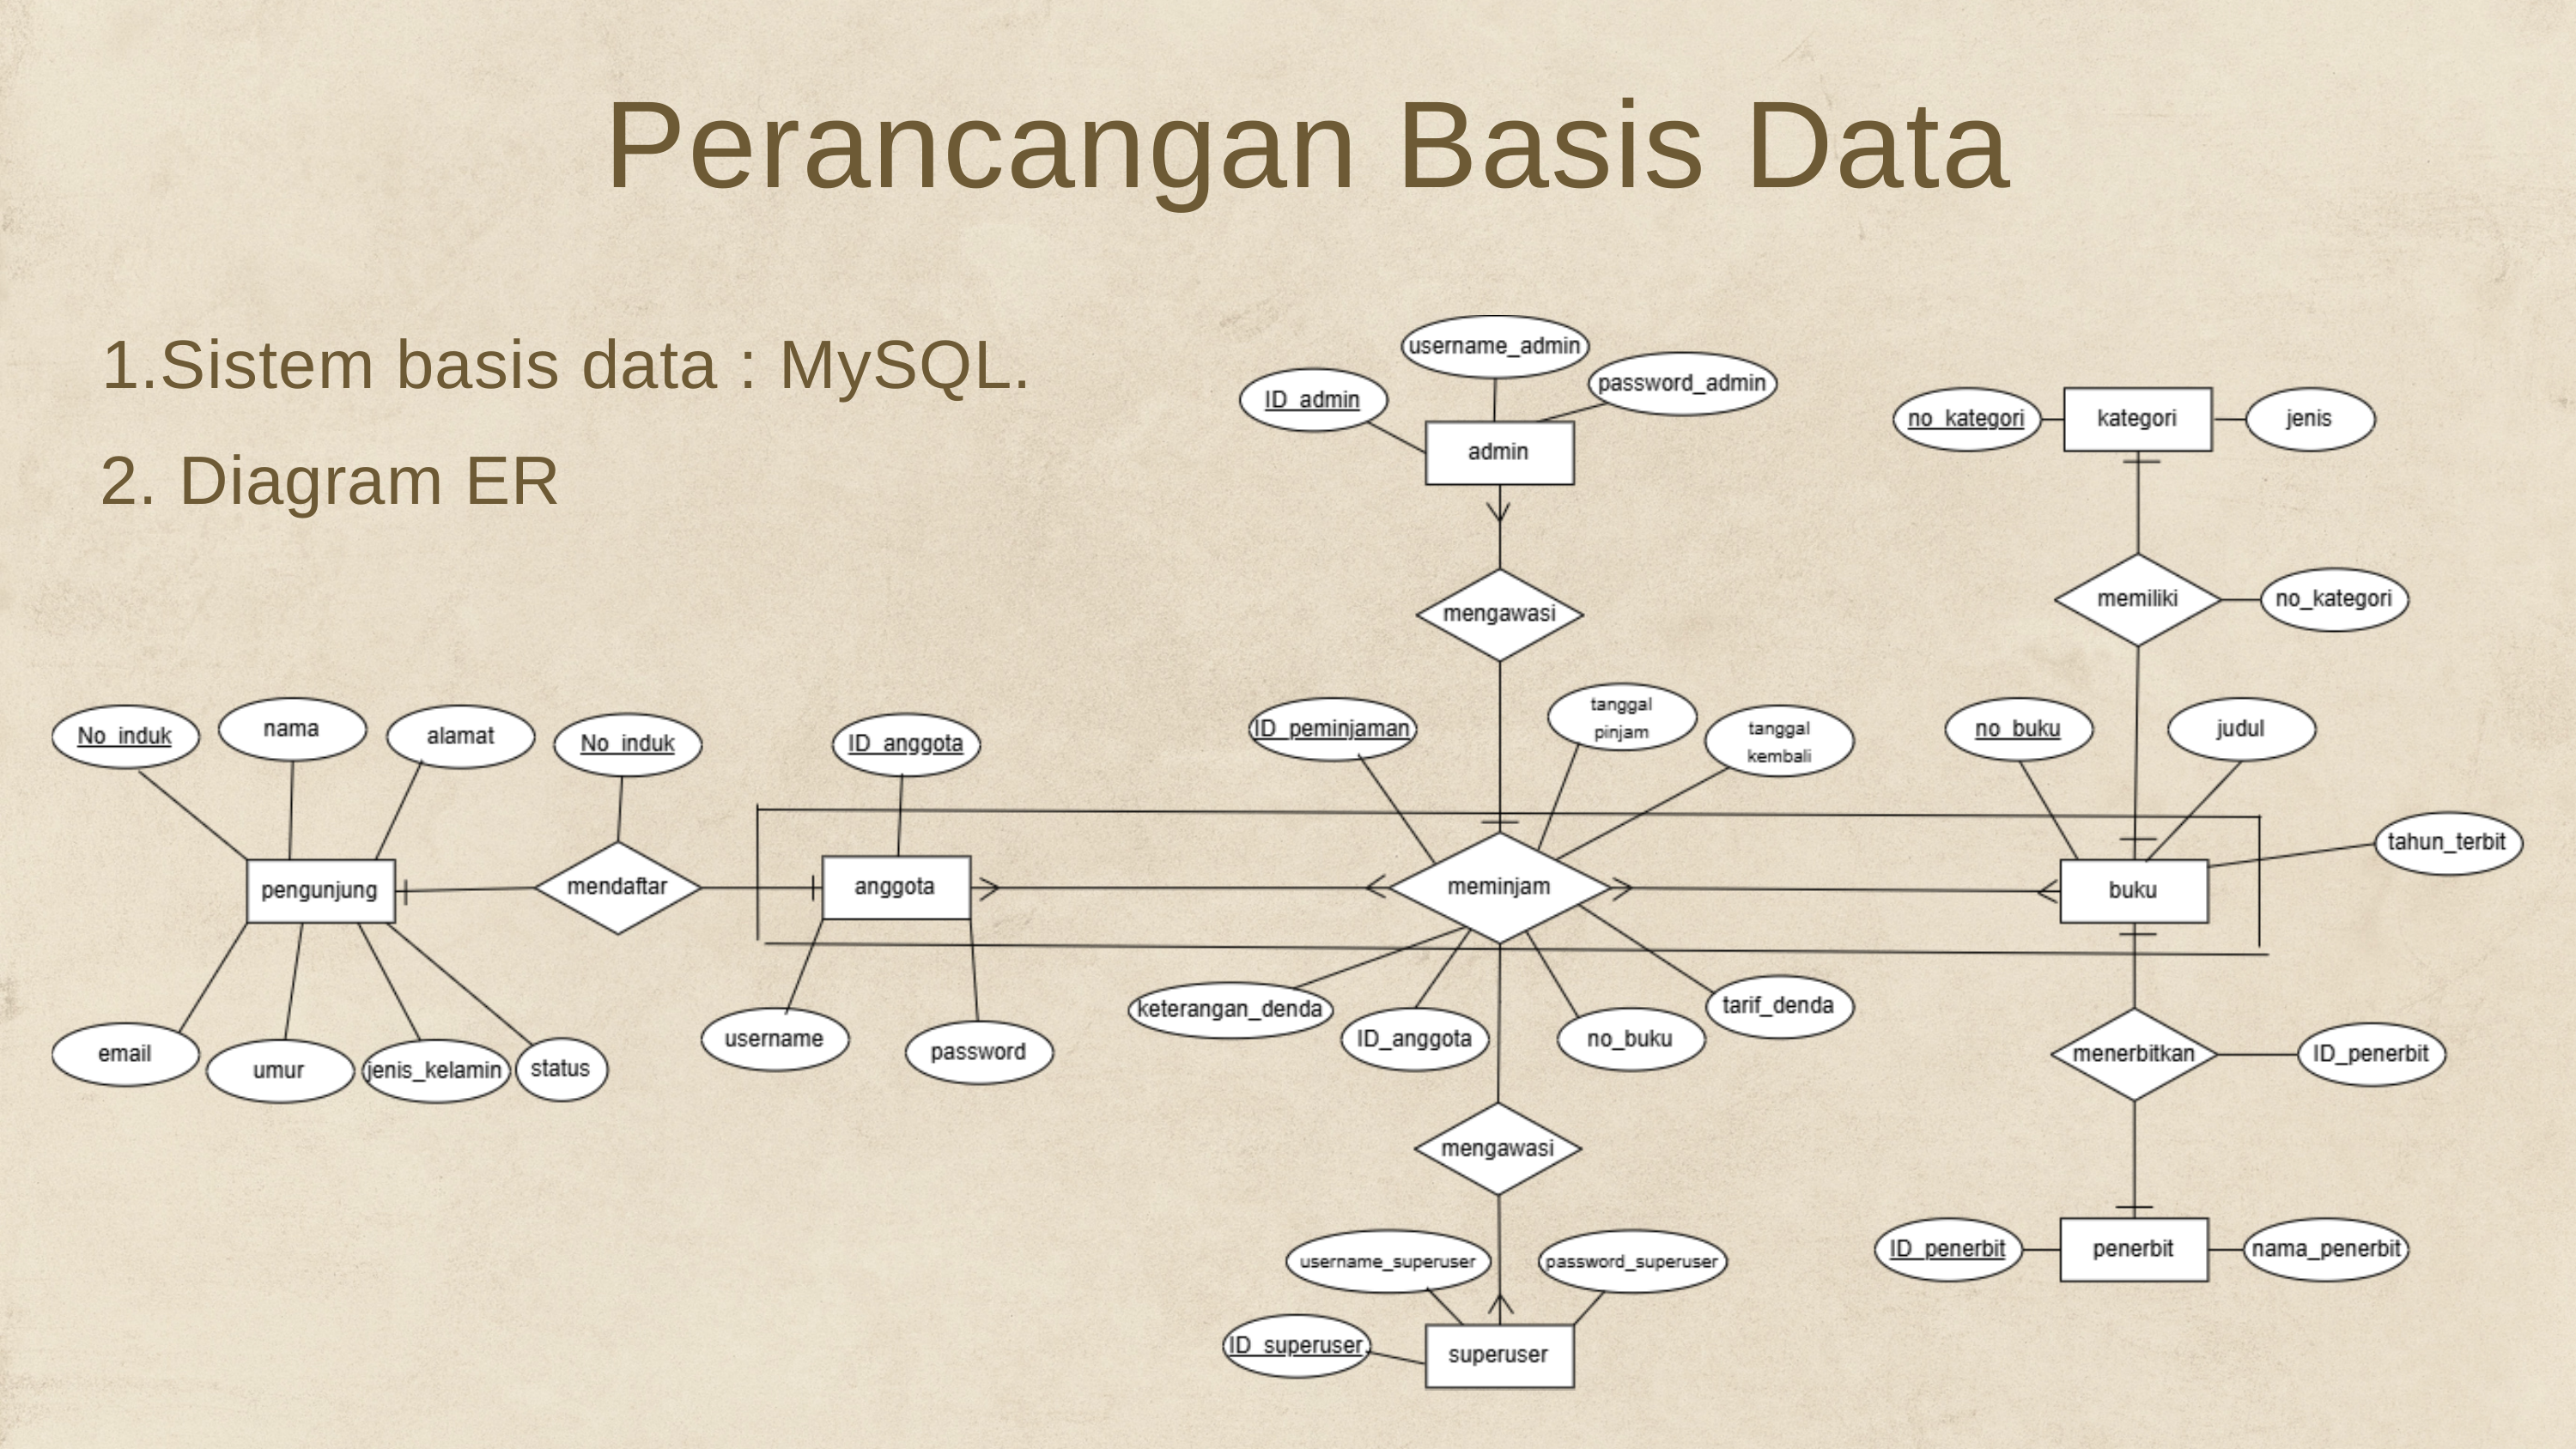

Perancangan Basis Data
Sistem basis data : MySQL.

2. Diagram ER